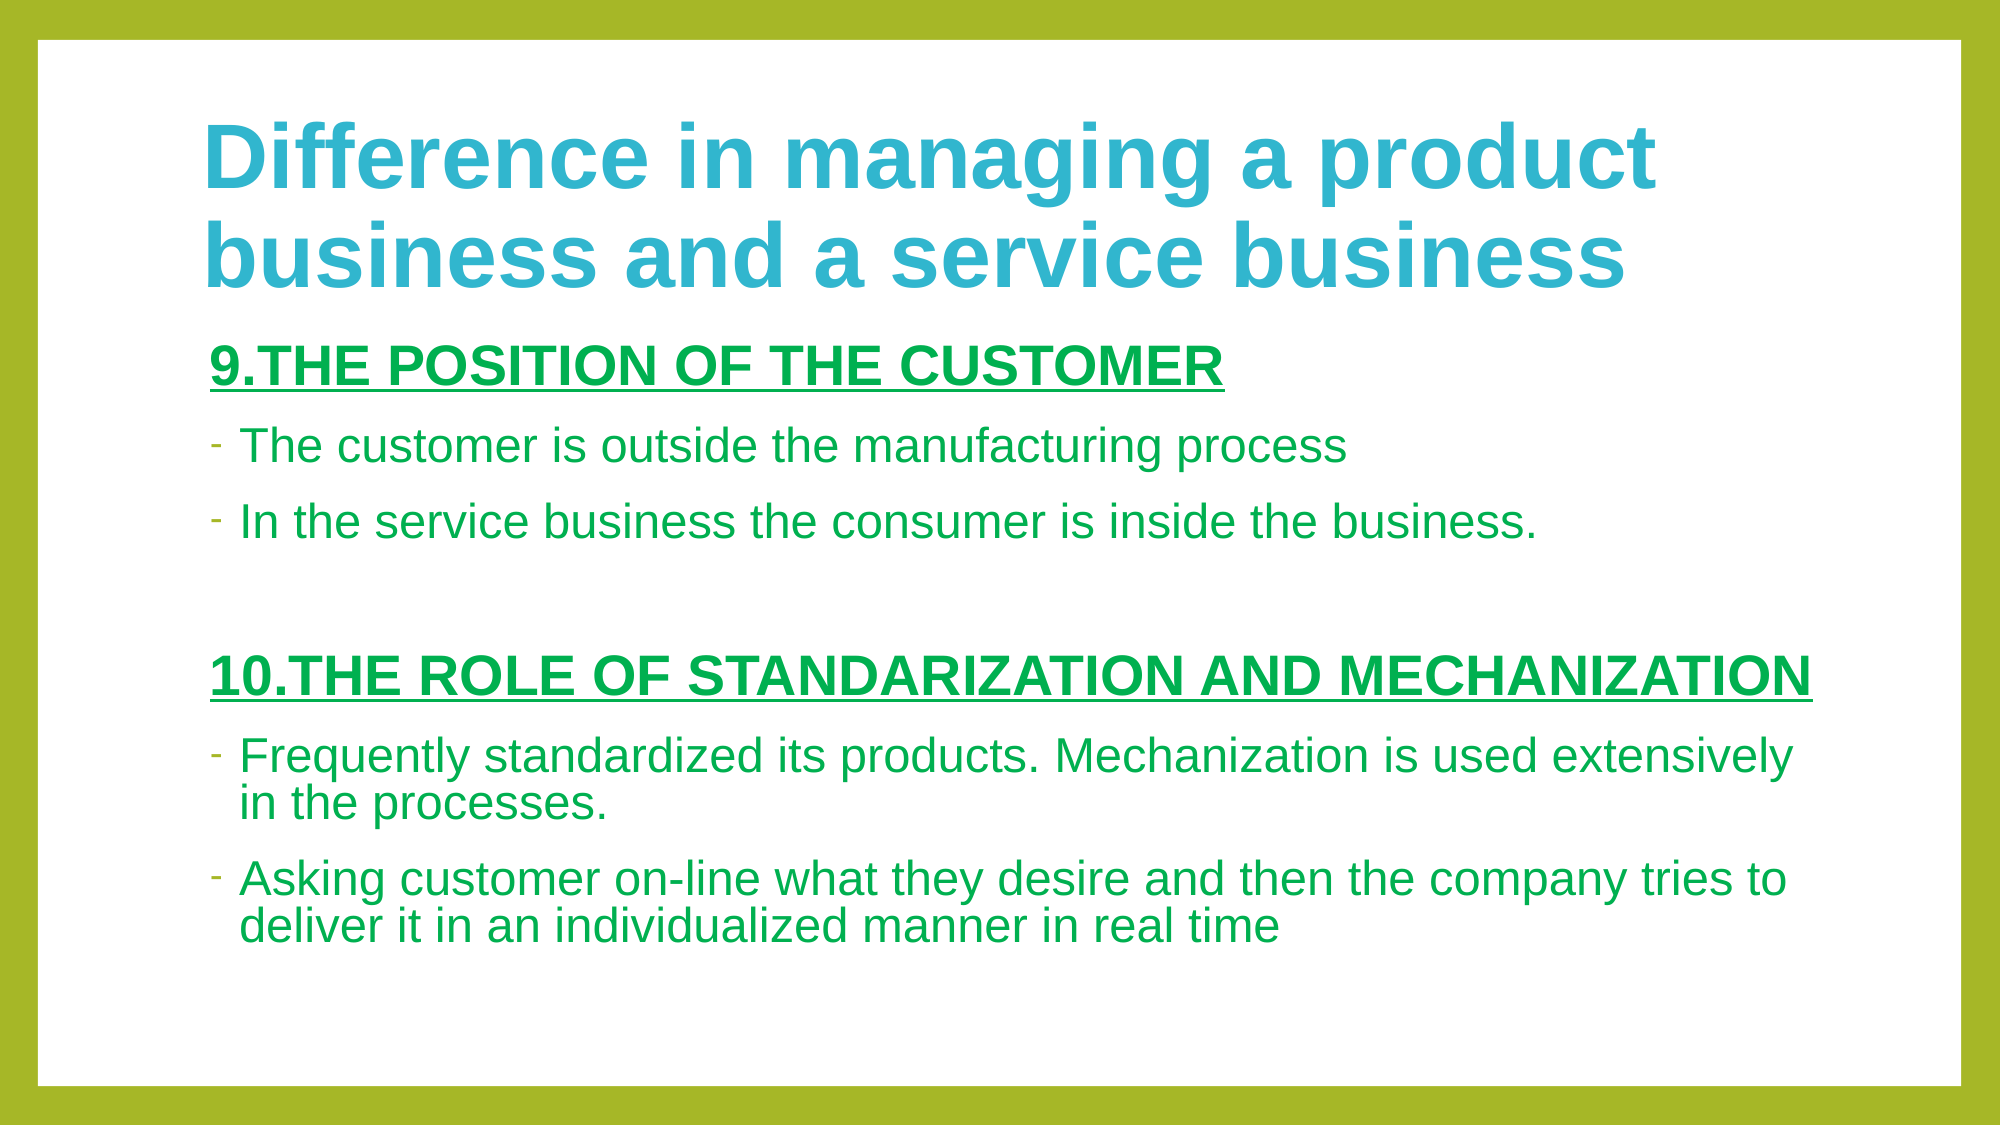

# Difference in managing a product business and a service business
9.THE POSITION OF THE CUSTOMER
The customer is outside the manufacturing process
In the service business the consumer is inside the business.

10.THE ROLE OF STANDARIZATION AND MECHANIZATION
Frequently standardized its products. Mechanization is used extensively in the processes.
Asking customer on-line what they desire and then the company tries to deliver it in an individualized manner in real time